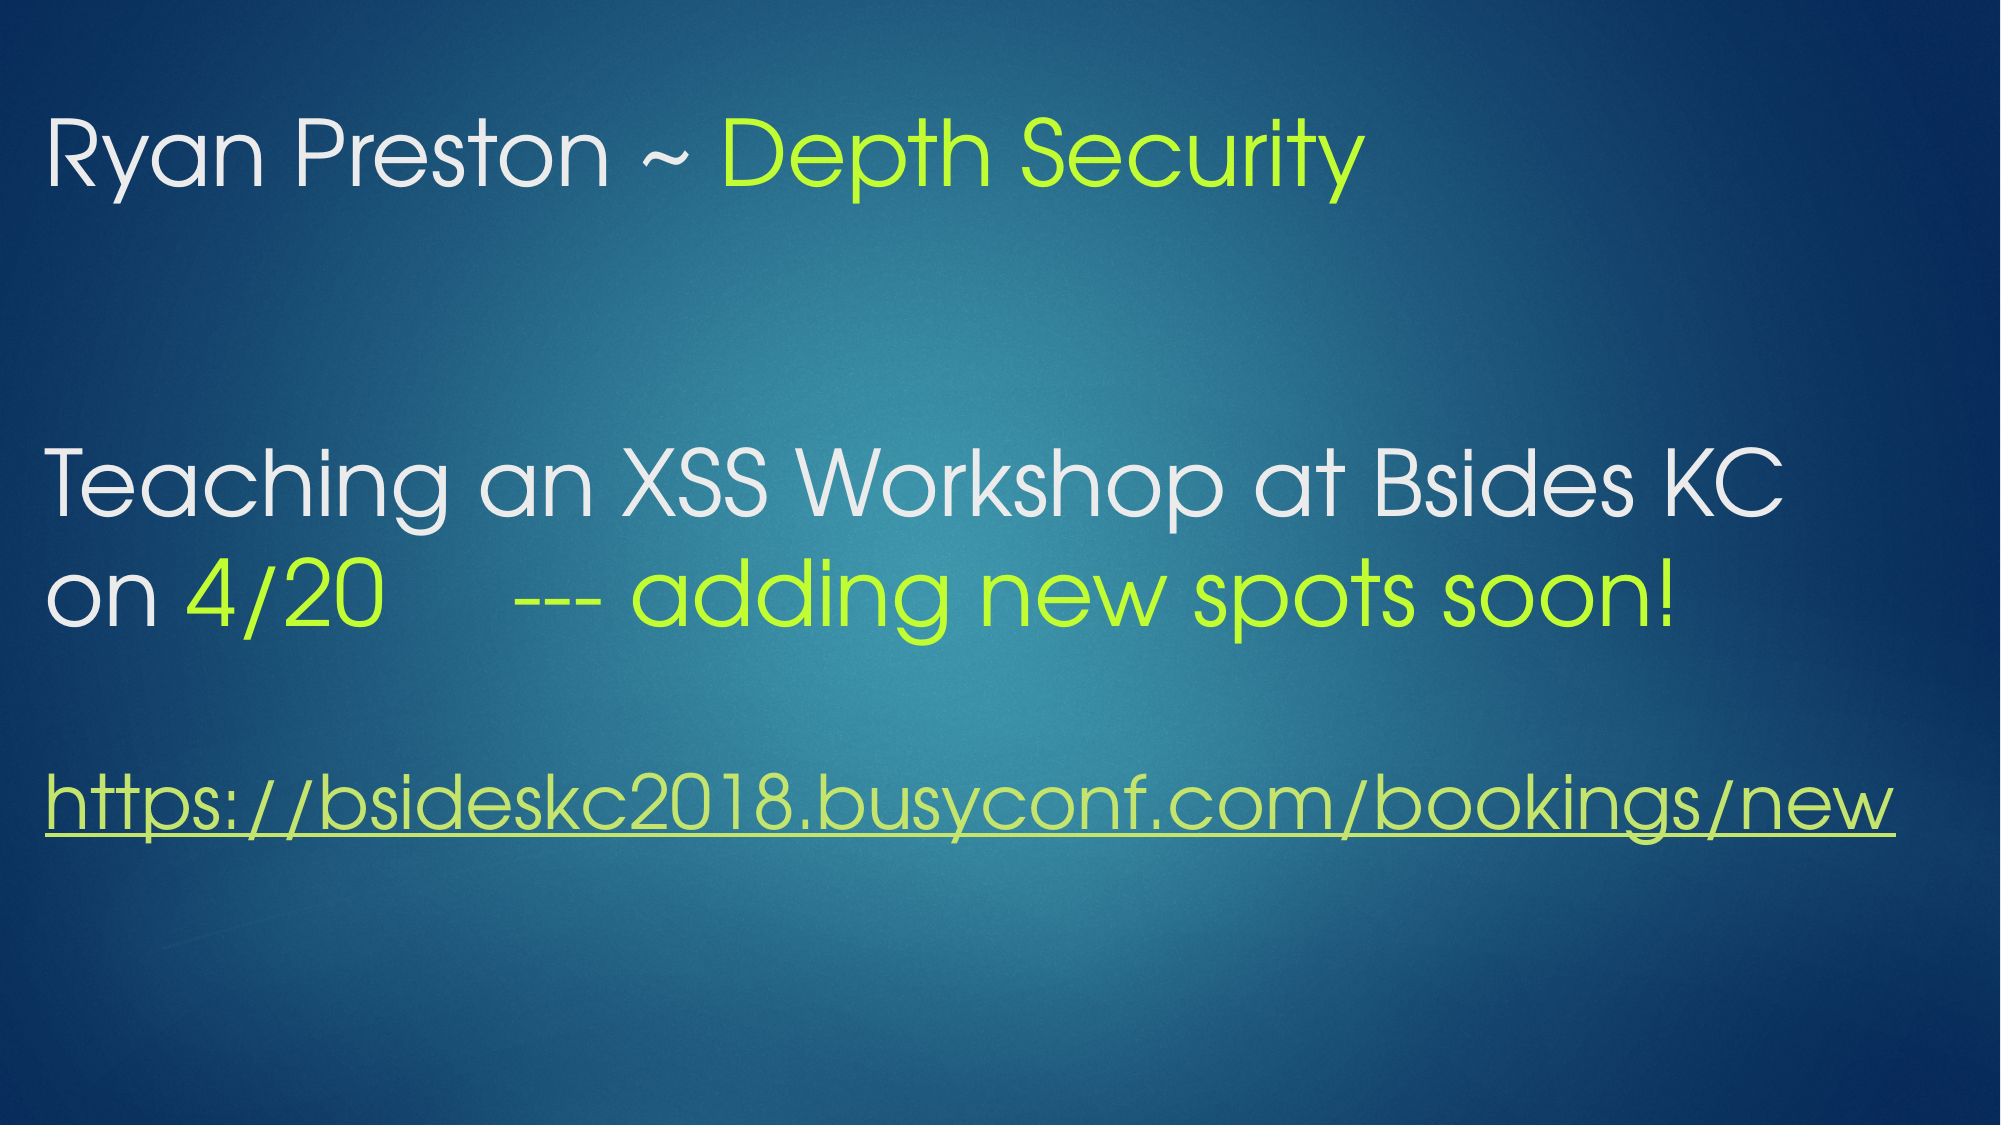

# Ryan Preston ~ Depth Security Teaching an XSS Workshop at Bsides KC on 4/20     --- adding new spots soon! https://bsideskc2018.busyconf.com/bookings/new